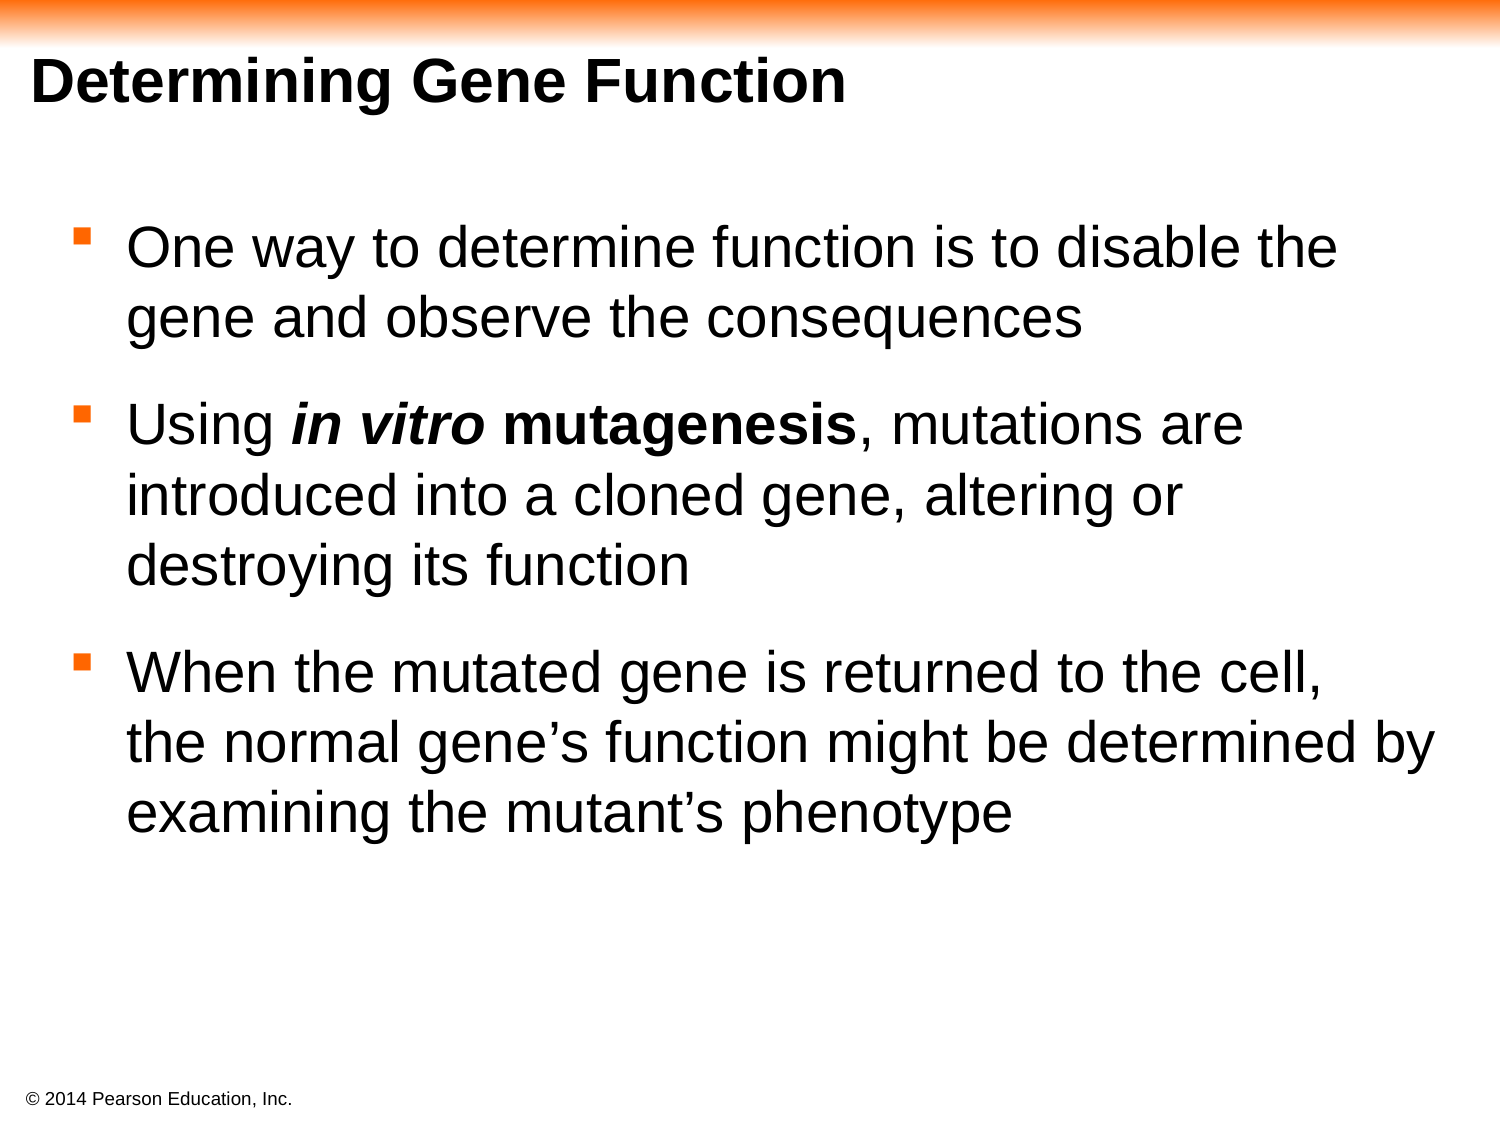

# Determining Gene Function
One way to determine function is to disable the gene and observe the consequences
Using in vitro mutagenesis, mutations are introduced into a cloned gene, altering or destroying its function
When the mutated gene is returned to the cell,
the normal gene’s function might be determined by examining the mutant’s phenotype